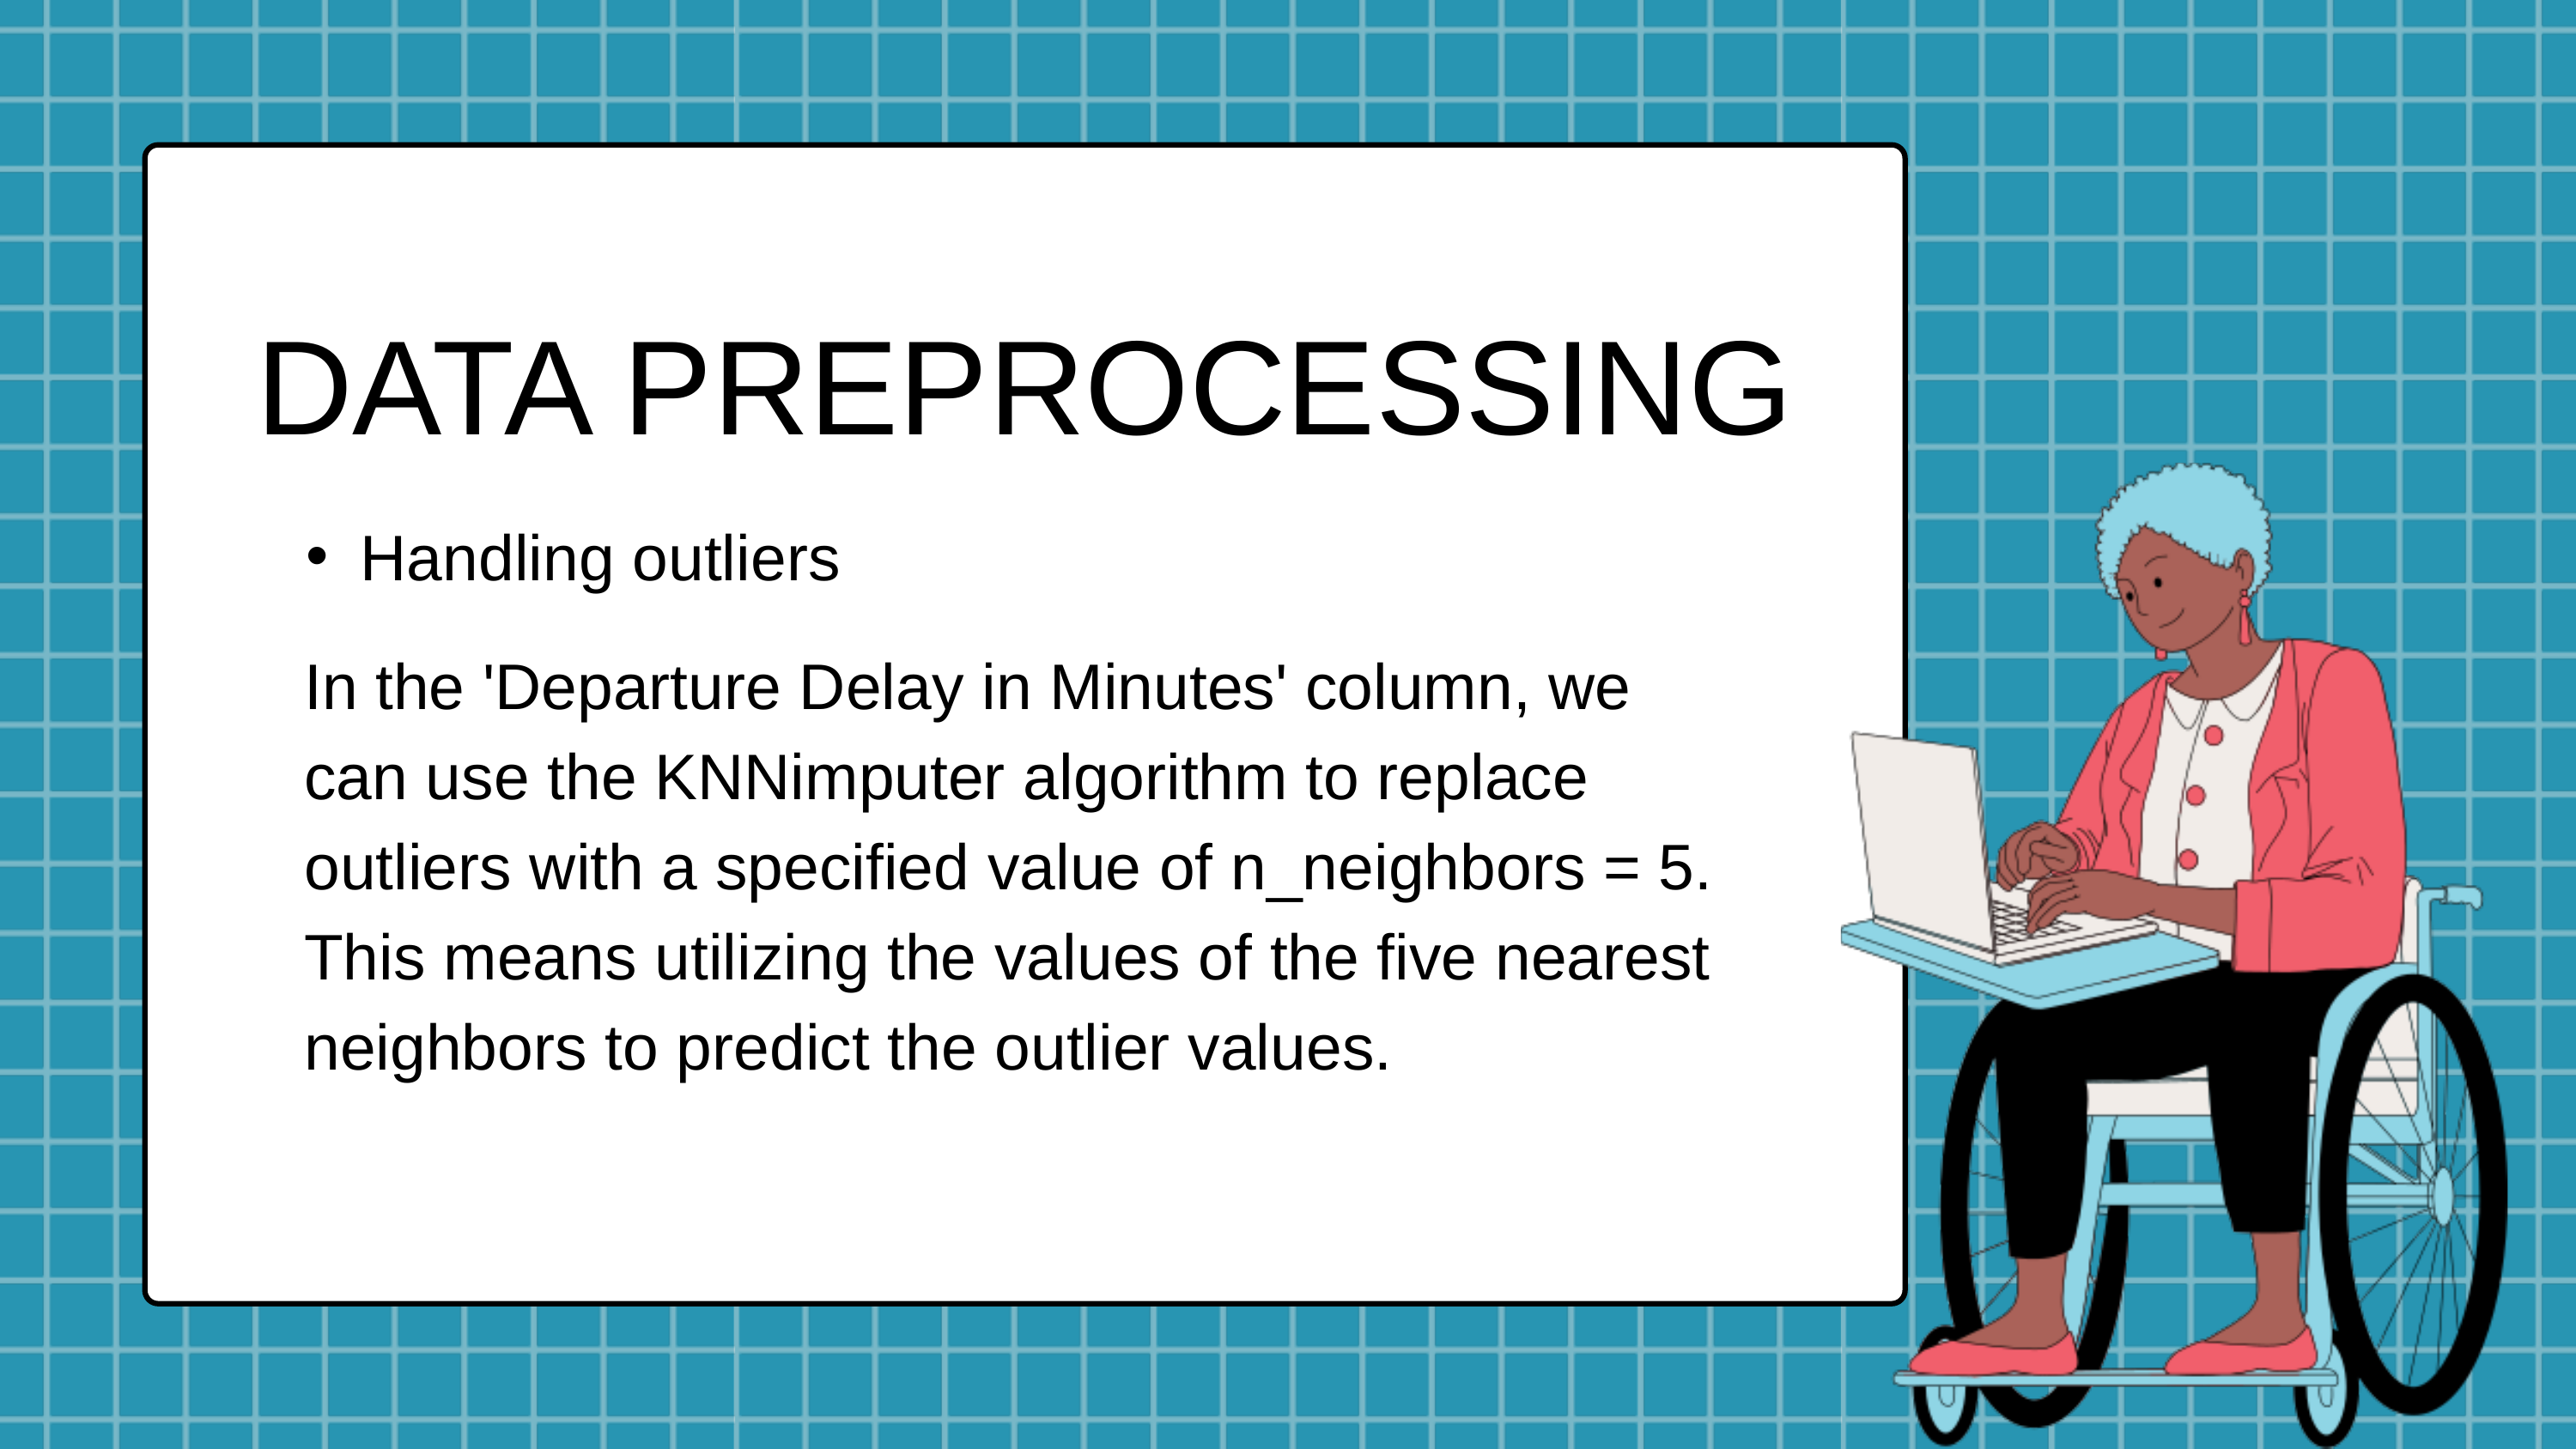

DATA PREPROCESSING

Handling outliers

In the 'Departure Delay in Minutes' column, we can use the KNNimputer algorithm to replace outliers with a specified value of n_neighbors = 5. This means utilizing the values of the five nearest neighbors to predict the outlier values.